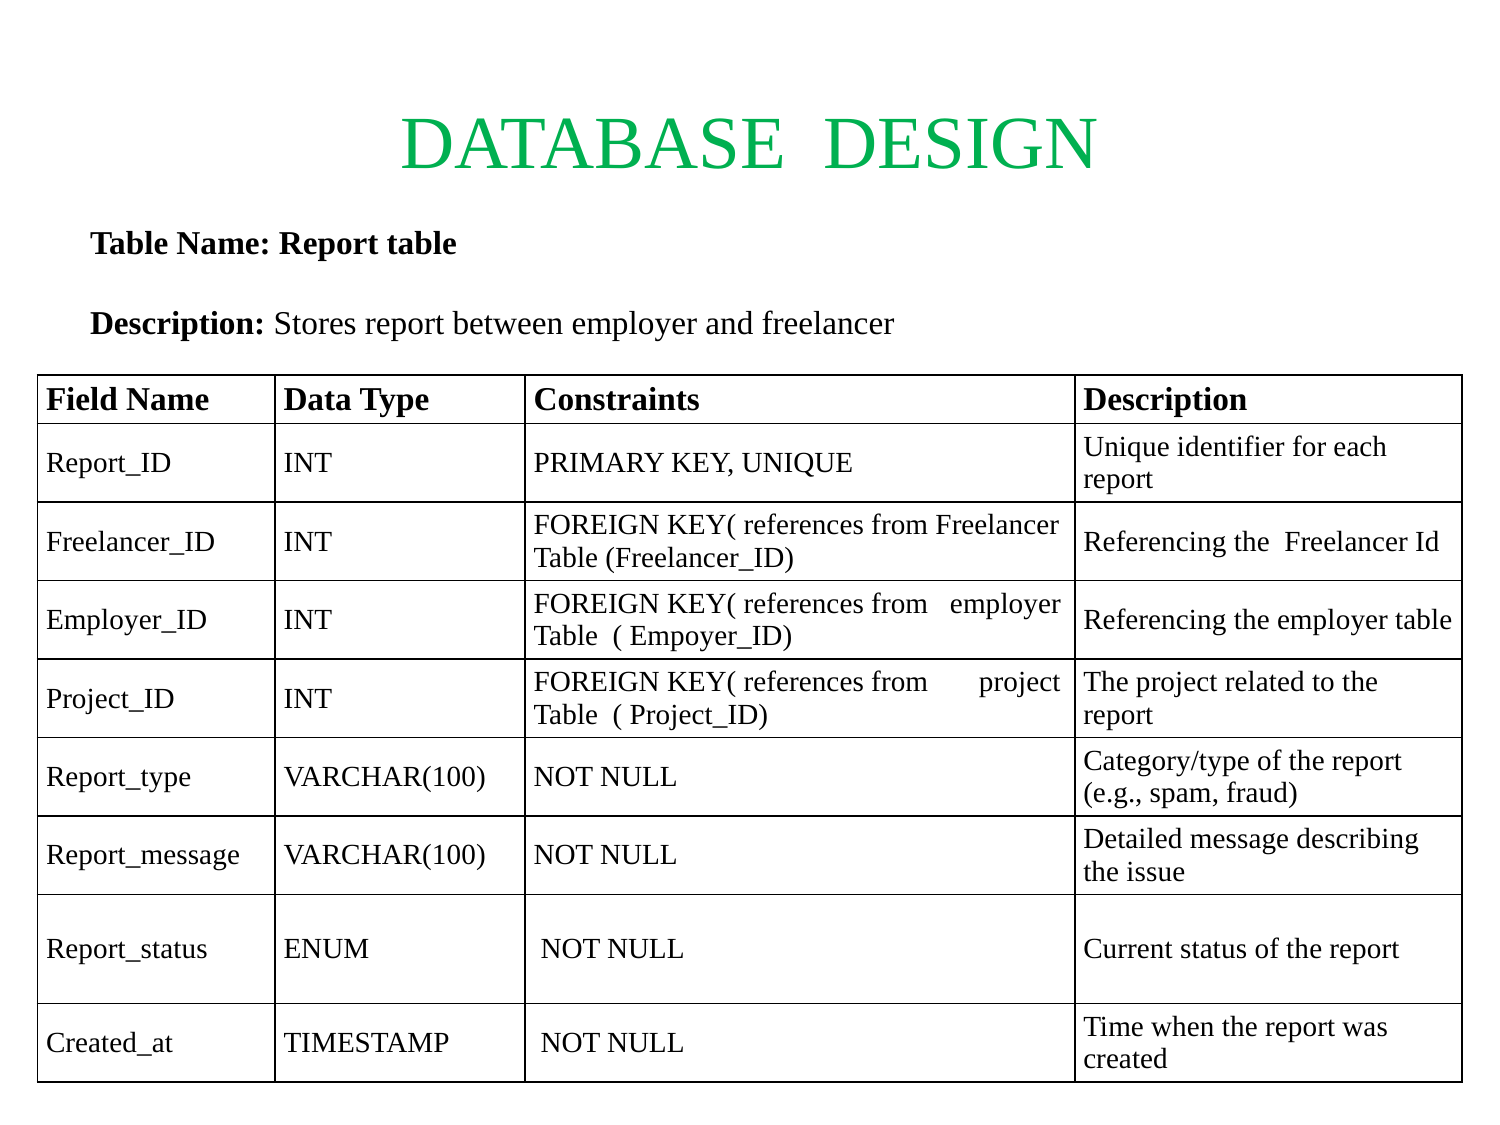

# DATABASE  DESIGN
Table Name: Report table

Description: Stores report between employer and freelancer

| Field Name | Data Type | Constraints | Description |
| --- | --- | --- | --- |
| Report\_ID | INT | PRIMARY KEY, UNIQUE | Unique identifier for each report |
| Freelancer\_ID | INT | FOREIGN KEY( references from Freelancer Table (Freelancer\_ID) | Referencing the Freelancer Id |
| Employer\_ID | INT | FOREIGN KEY( references from employer Table ( Empoyer\_ID) | Referencing the employer table |
| Project\_ID | INT | FOREIGN KEY( references from project Table ( Project\_ID) | The project related to the report |
| Report\_type | VARCHAR(100) | NOT NULL | Category/type of the report (e.g., spam, fraud) |
| Report\_message | VARCHAR(100) | NOT NULL | Detailed message describing the issue |
| Report\_status | ENUM | NOT NULL | Current status of the report |
| Created\_at | TIMESTAMP | NOT NULL | Time when the report was created |